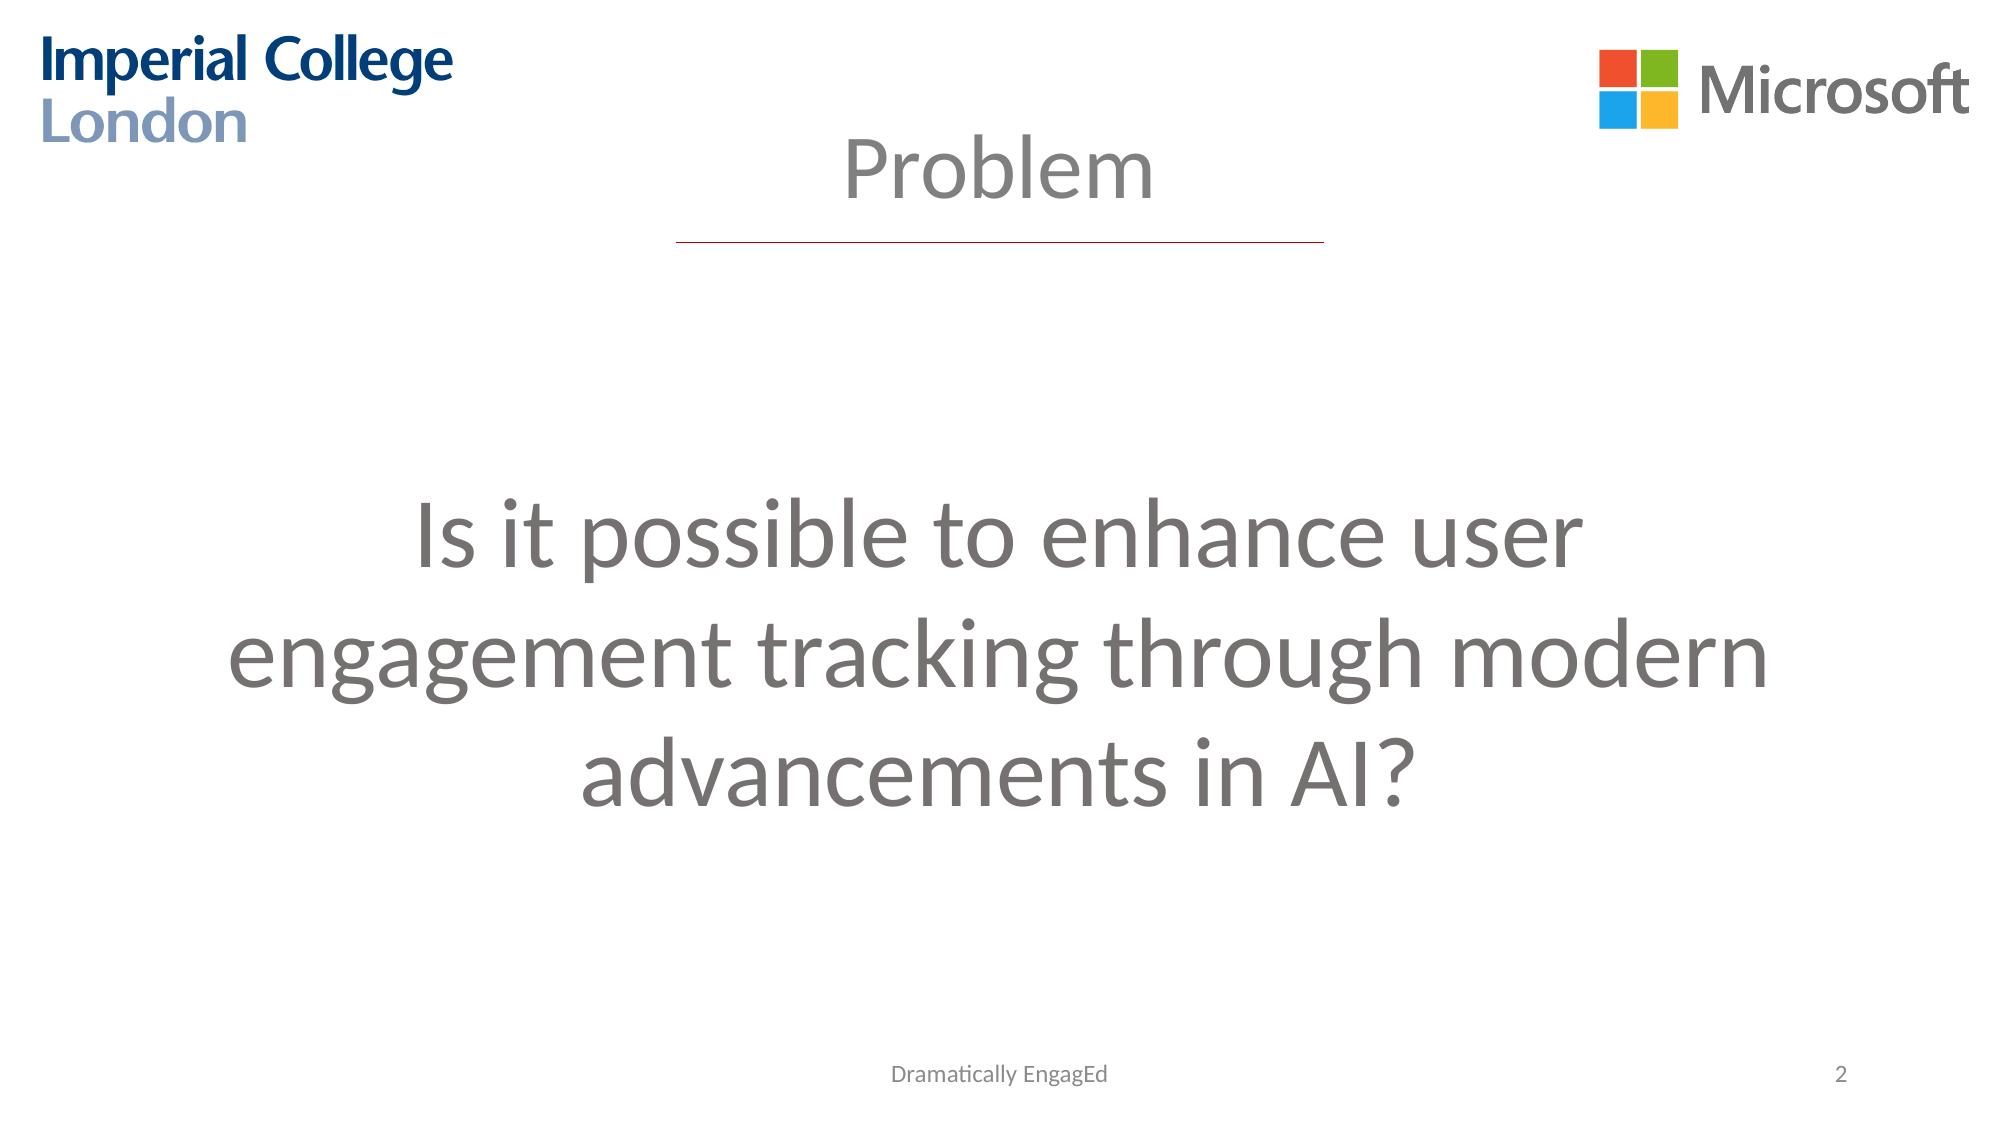

# Problem
Is it possible to enhance user engagement tracking through modern advancements in AI?
Dramatically EngagEd
2